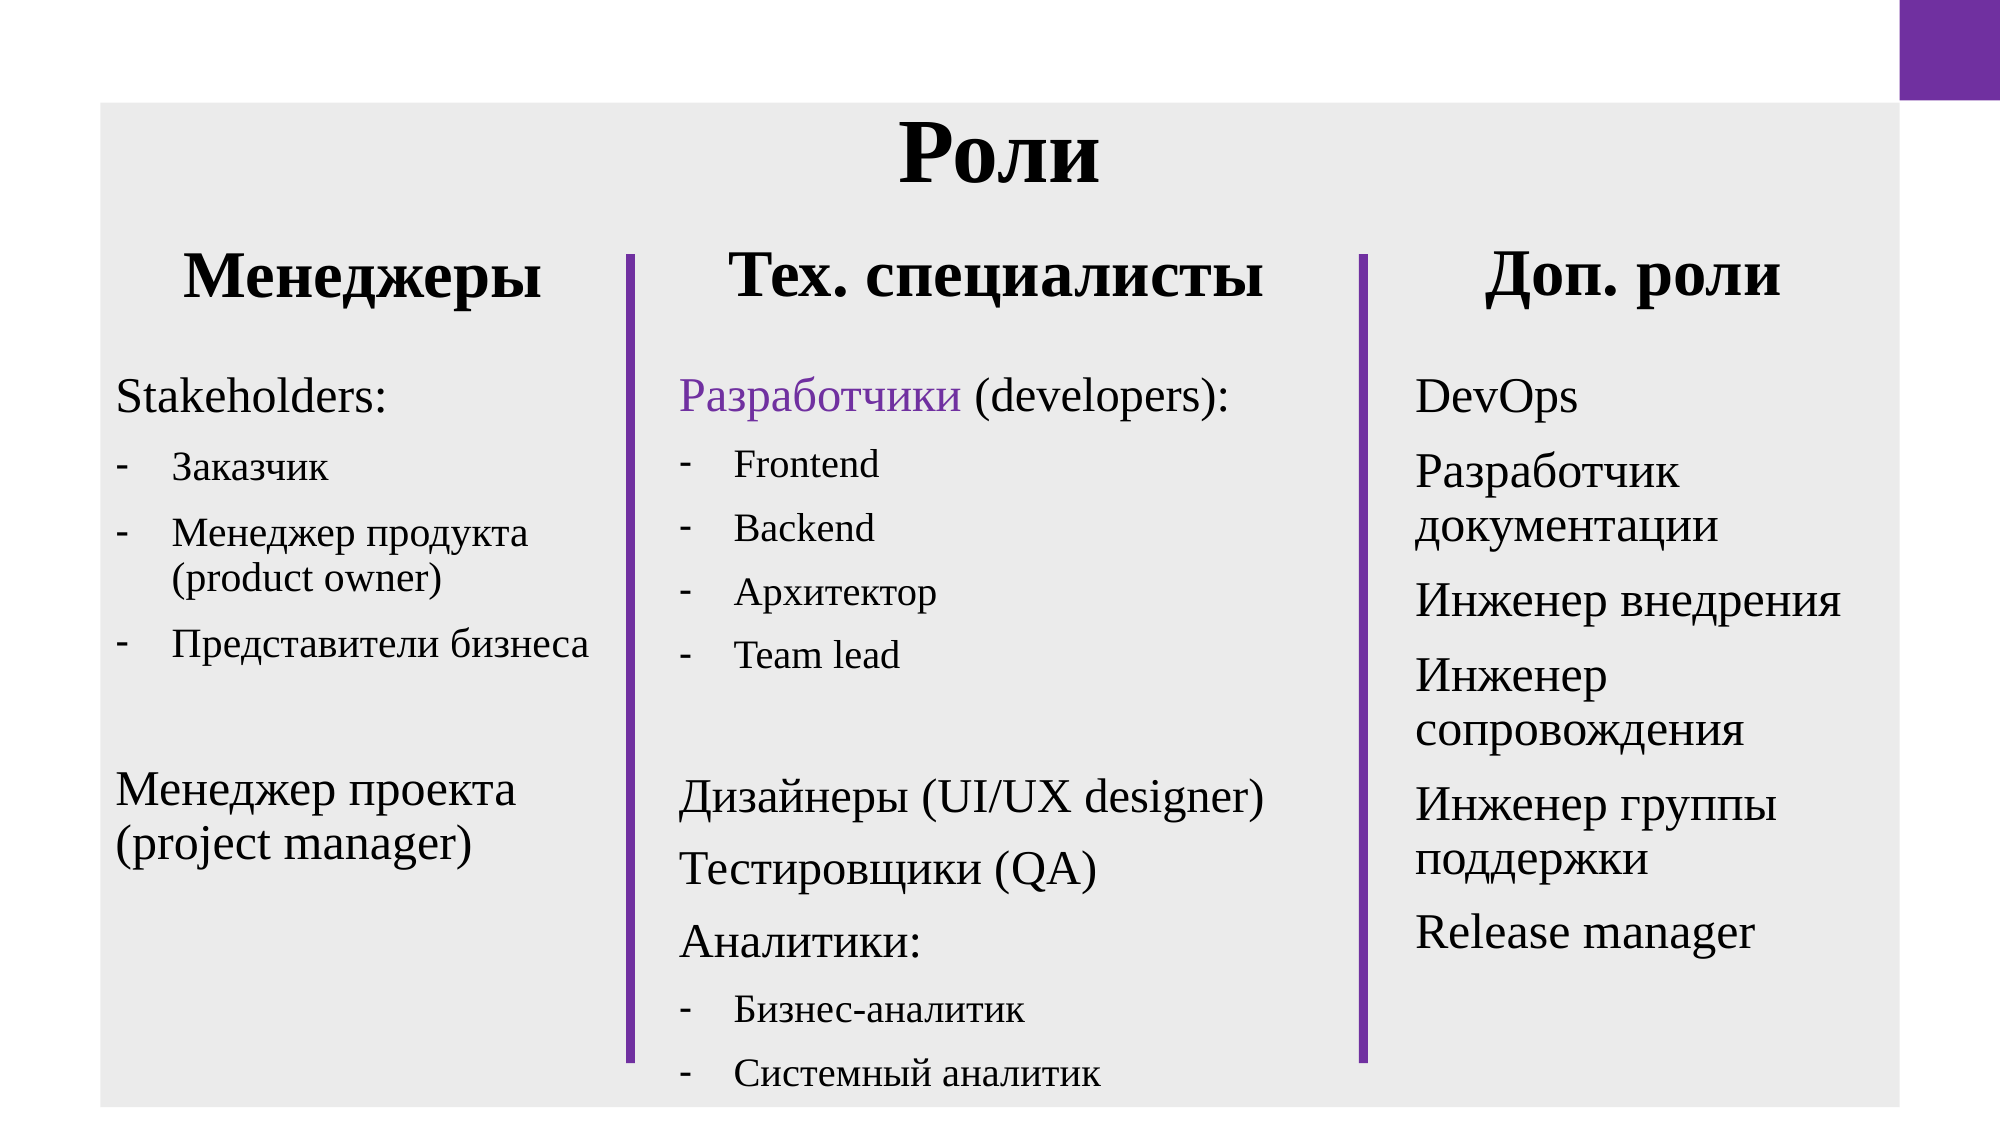

# Роли

Доп. роли
Тех. специалисты
Менеджеры

Stakeholders:
Заказчик
Менеджер продукта (product owner)
Представители бизнеса

Менеджер проекта (project manager)
Разработчики (developers):
Frontend
Backend
Архитектор
Team lead

Дизайнеры (UI/UX designer)
Тестировщики (QA)
Аналитики:
Бизнес-аналитик
Системный аналитик

DevOps
Разработчик документации
Инженер внедрения
Инженер сопровождения
Инженер группы поддержки
Release manager